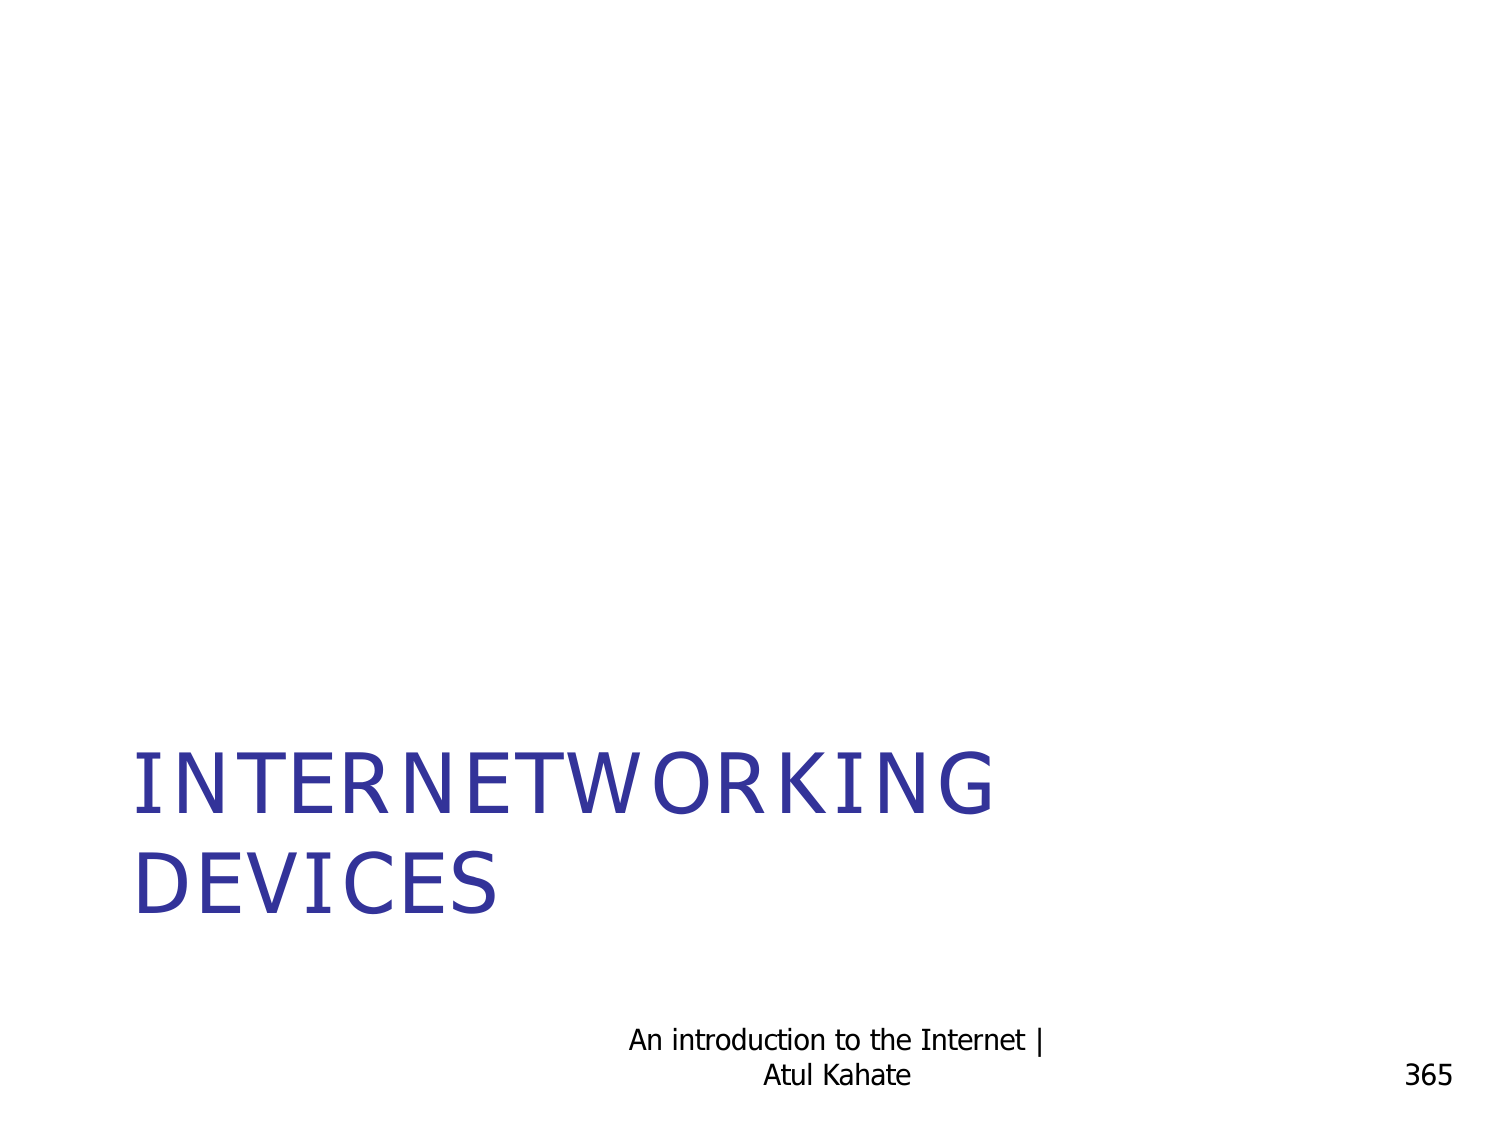

INTERNETWORKING DEVICES
An introduction to the Internet | Atul Kahate
365